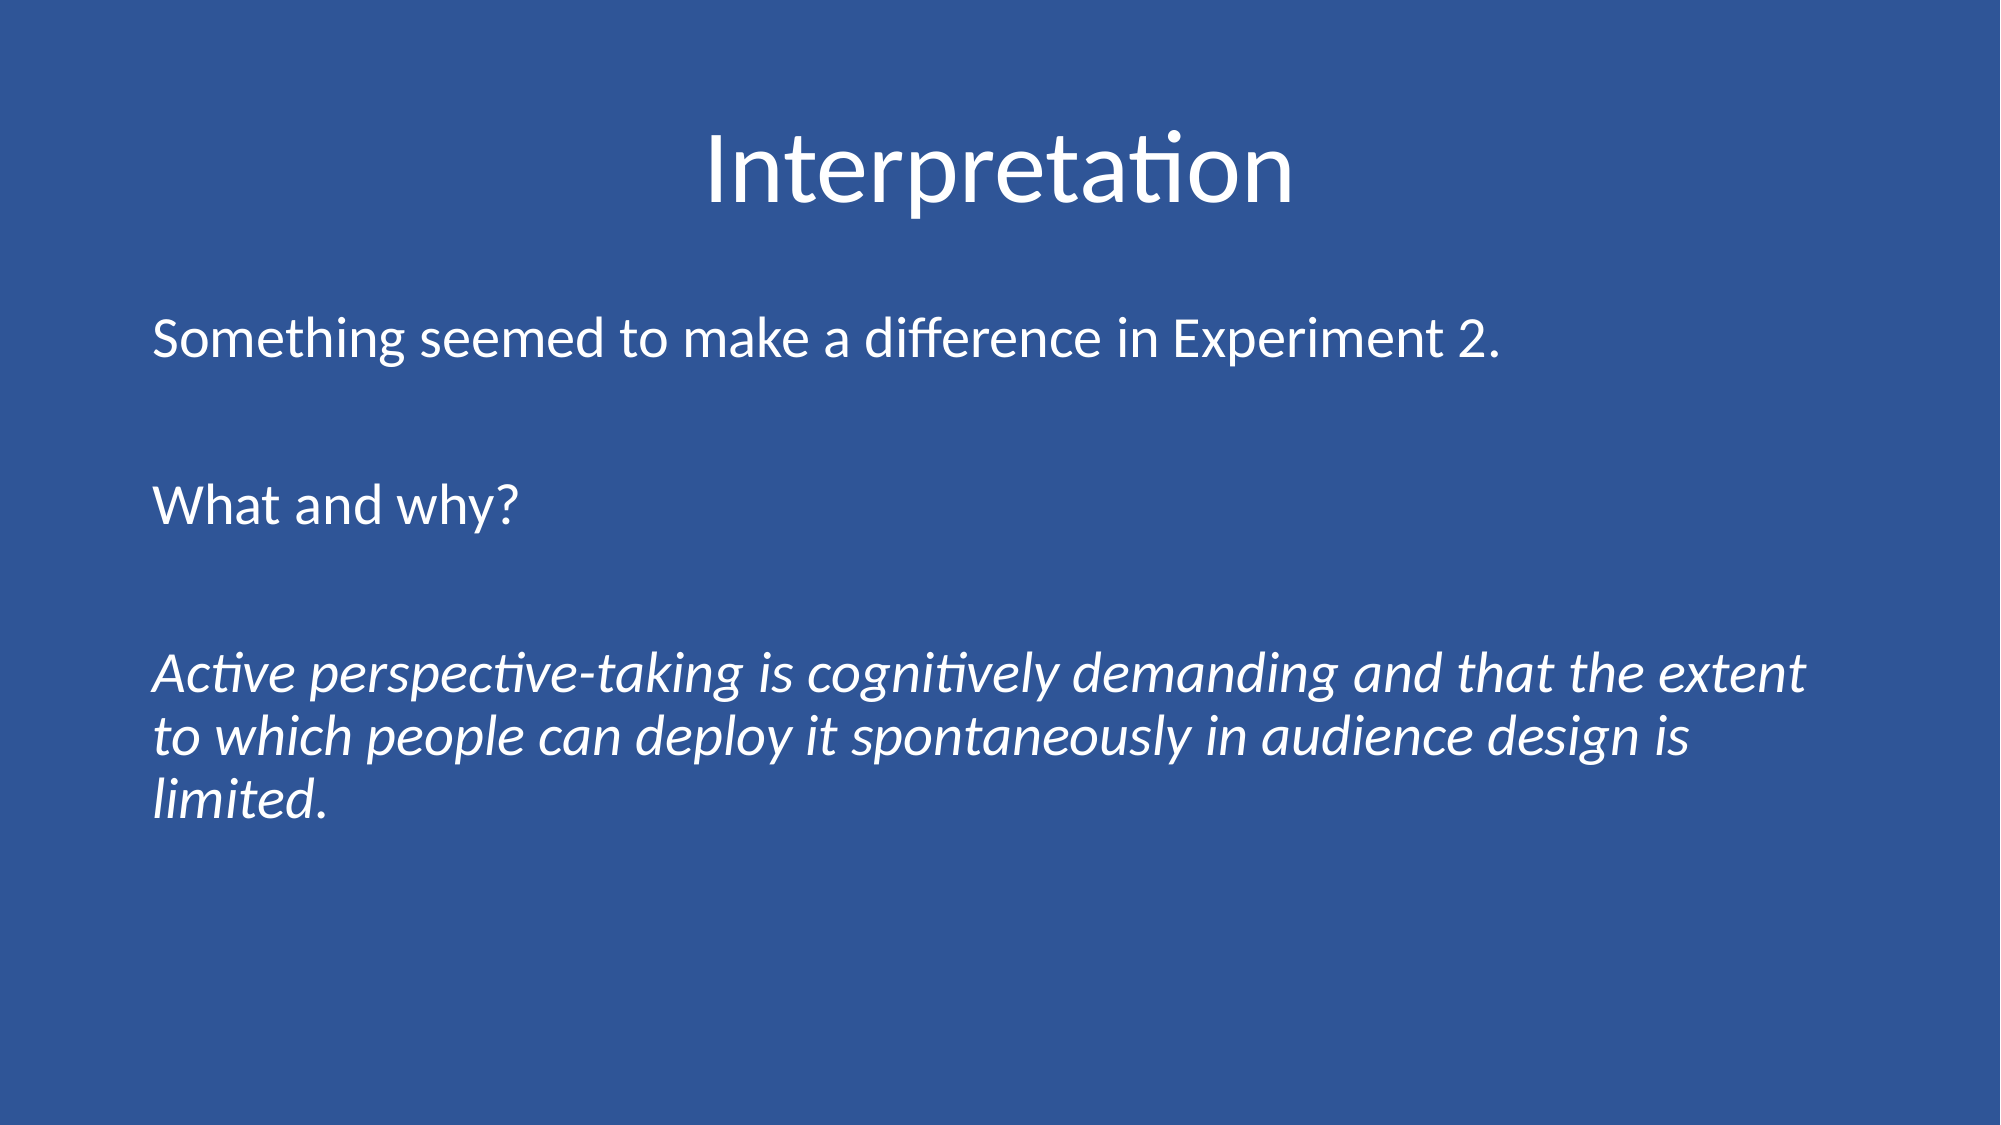

# Interpretation
Something seemed to make a difference in Experiment 2.

What and why?

Active perspective-taking is cognitively demanding and that the extent to which people can deploy it spontaneously in audience design is limited.